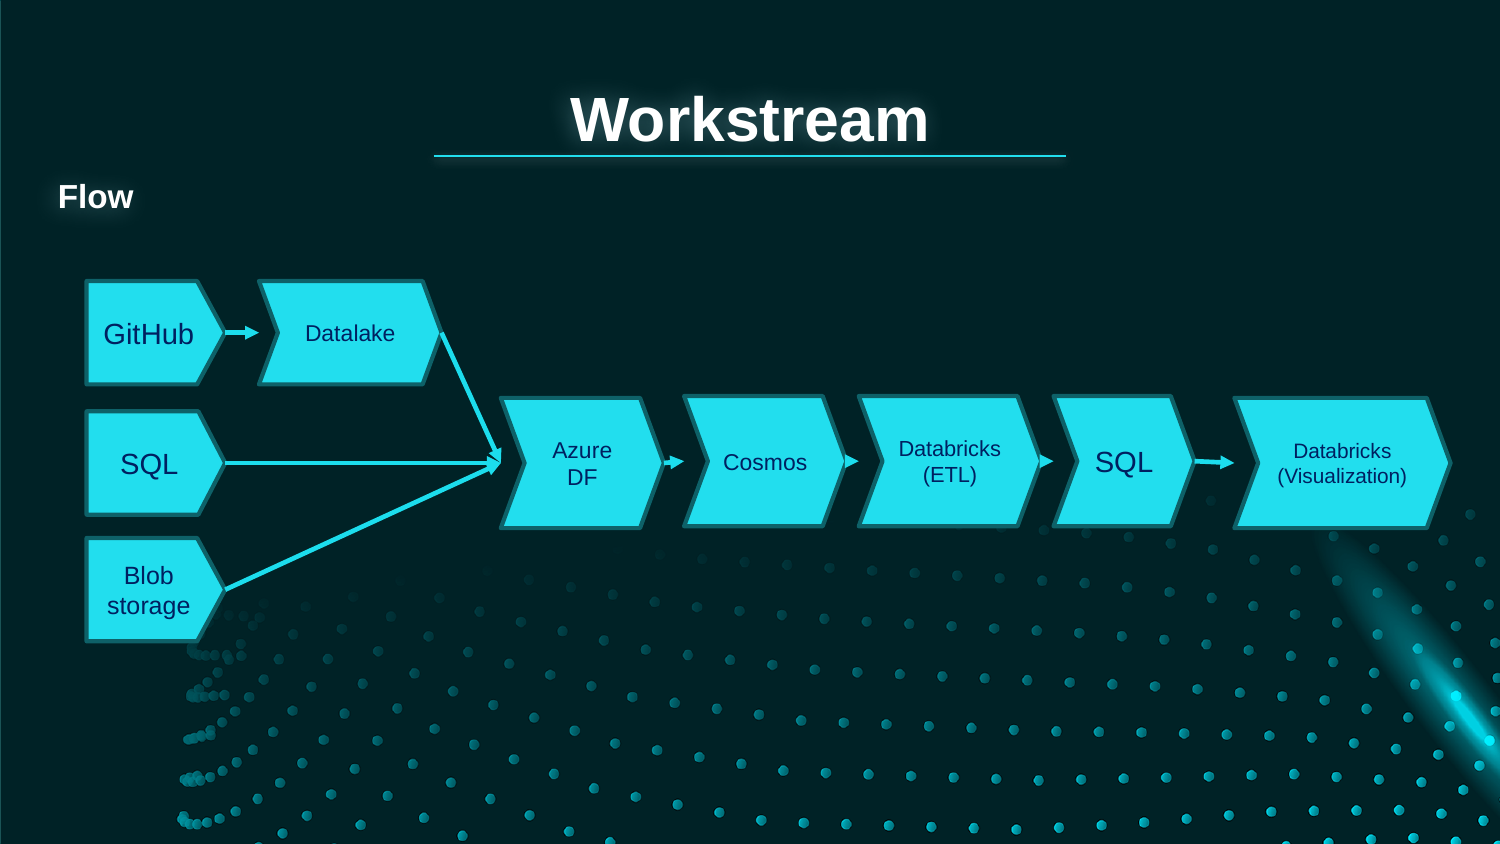

# Workstream
Flow
GitHub
Datalake
SQL
Cosmos
Databricks
(ETL)
Azure DF
Databricks
(Visualization)
SQL
Blob storage